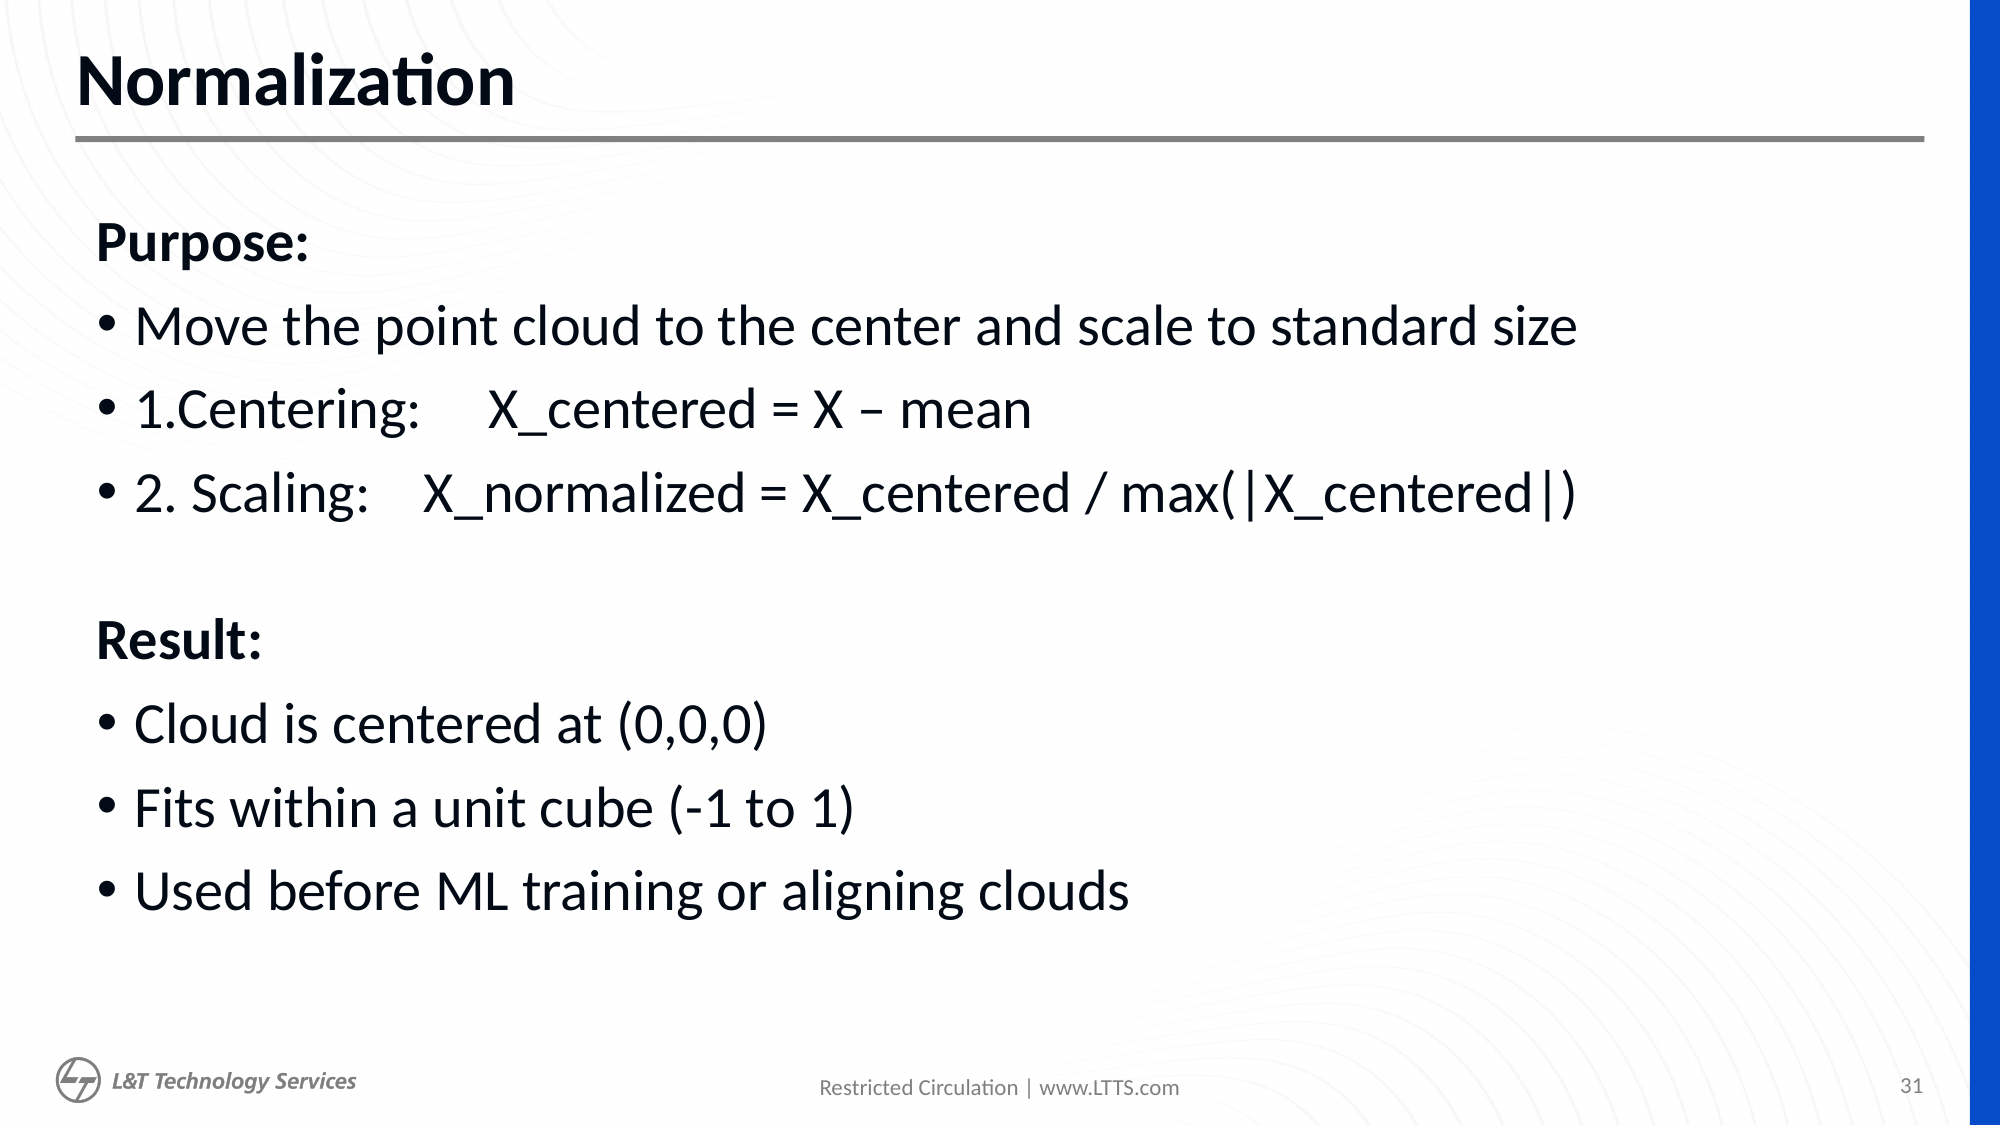

# Normalization
Purpose:
Move the point cloud to the center and scale to standard size
1.Centering:     X_centered = X – mean
2. Scaling:    X_normalized = X_centered / max(|X_centered|)
Result:
Cloud is centered at (0,0,0)
Fits within a unit cube (-1 to 1)
Used before ML training or aligning clouds